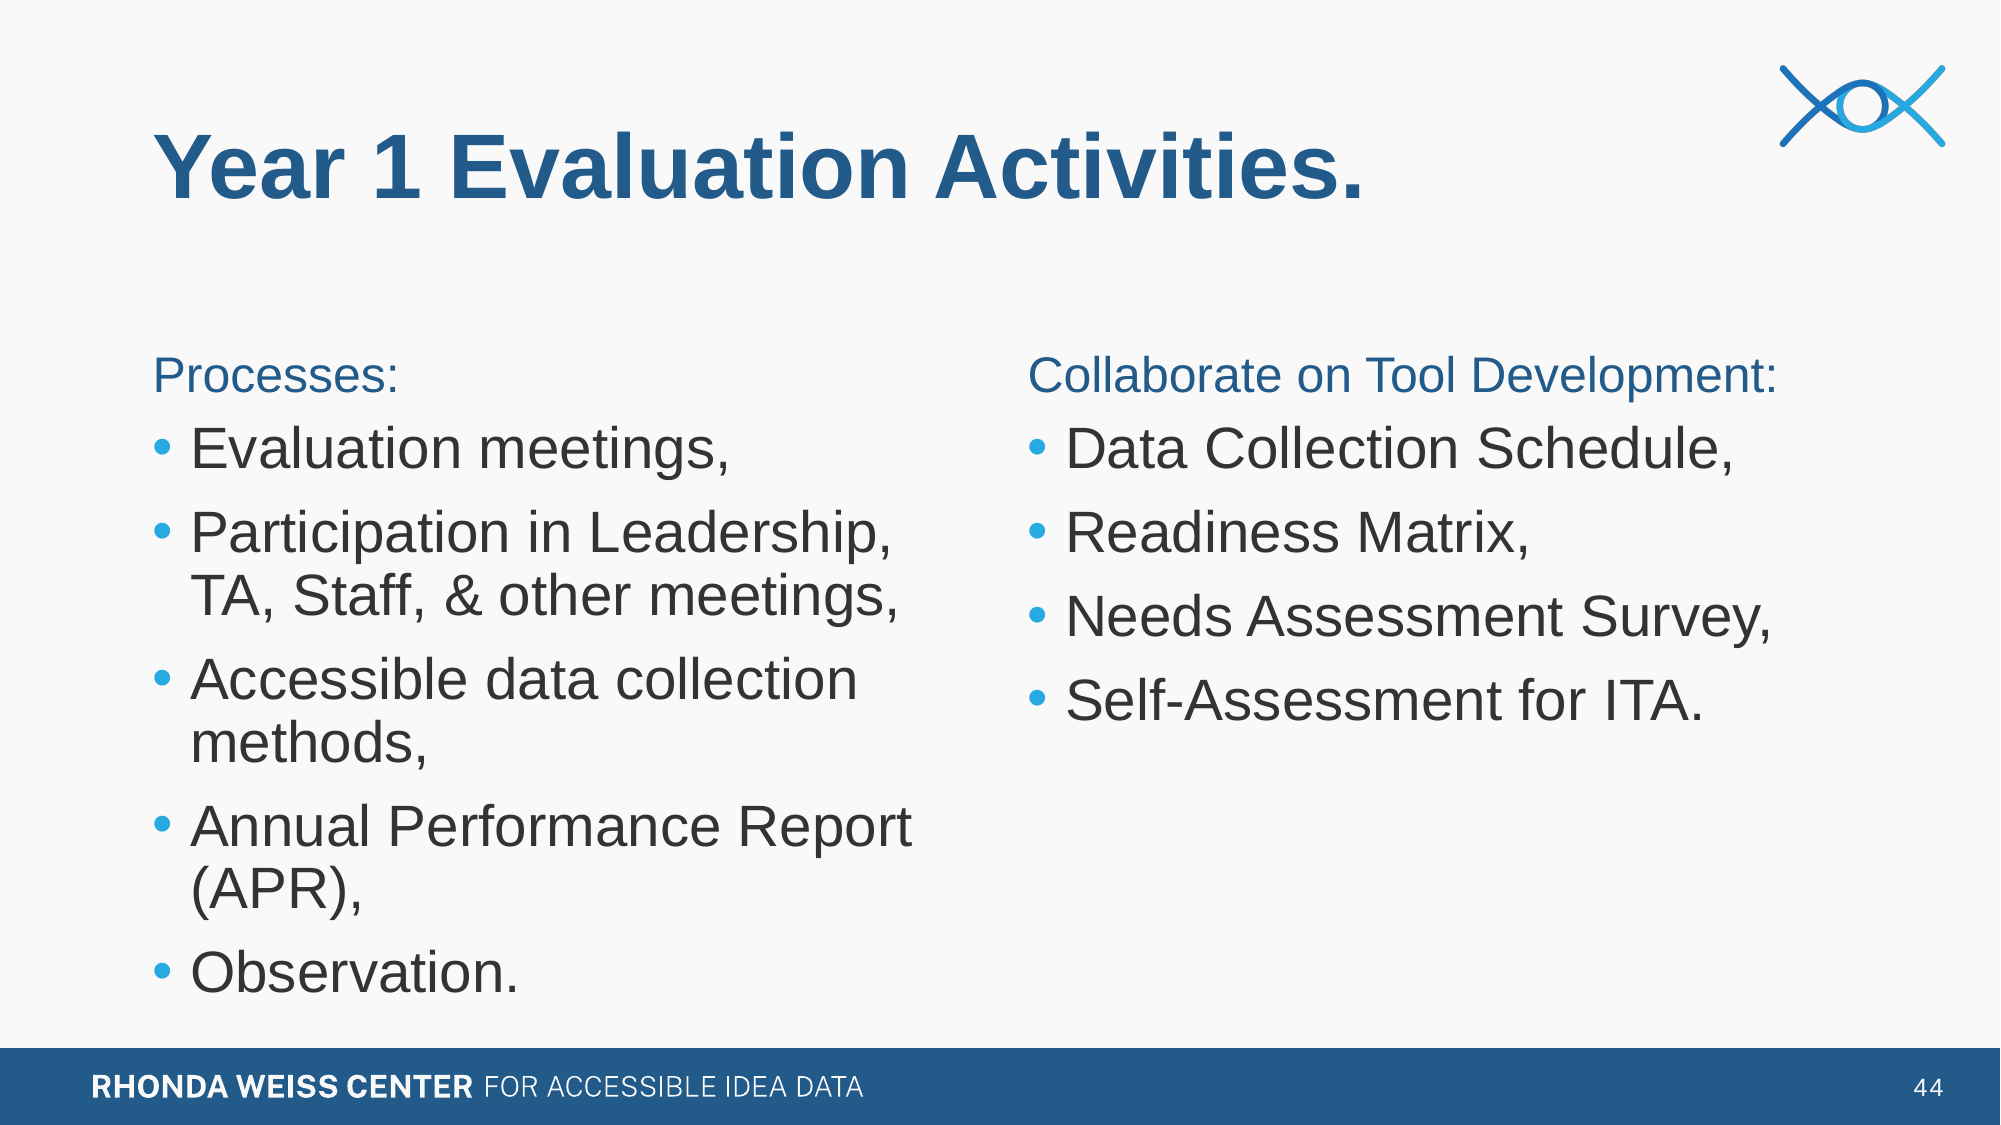

# Year 1 Evaluation Activities.
Processes:
Collaborate on Tool Development:
Evaluation meetings,
Participation in Leadership, TA, Staff, & other meetings,
Accessible data collection methods,
Annual Performance Report (APR),
Observation.
Data Collection Schedule,
Readiness Matrix,
Needs Assessment Survey,
Self-Assessment for ITA.